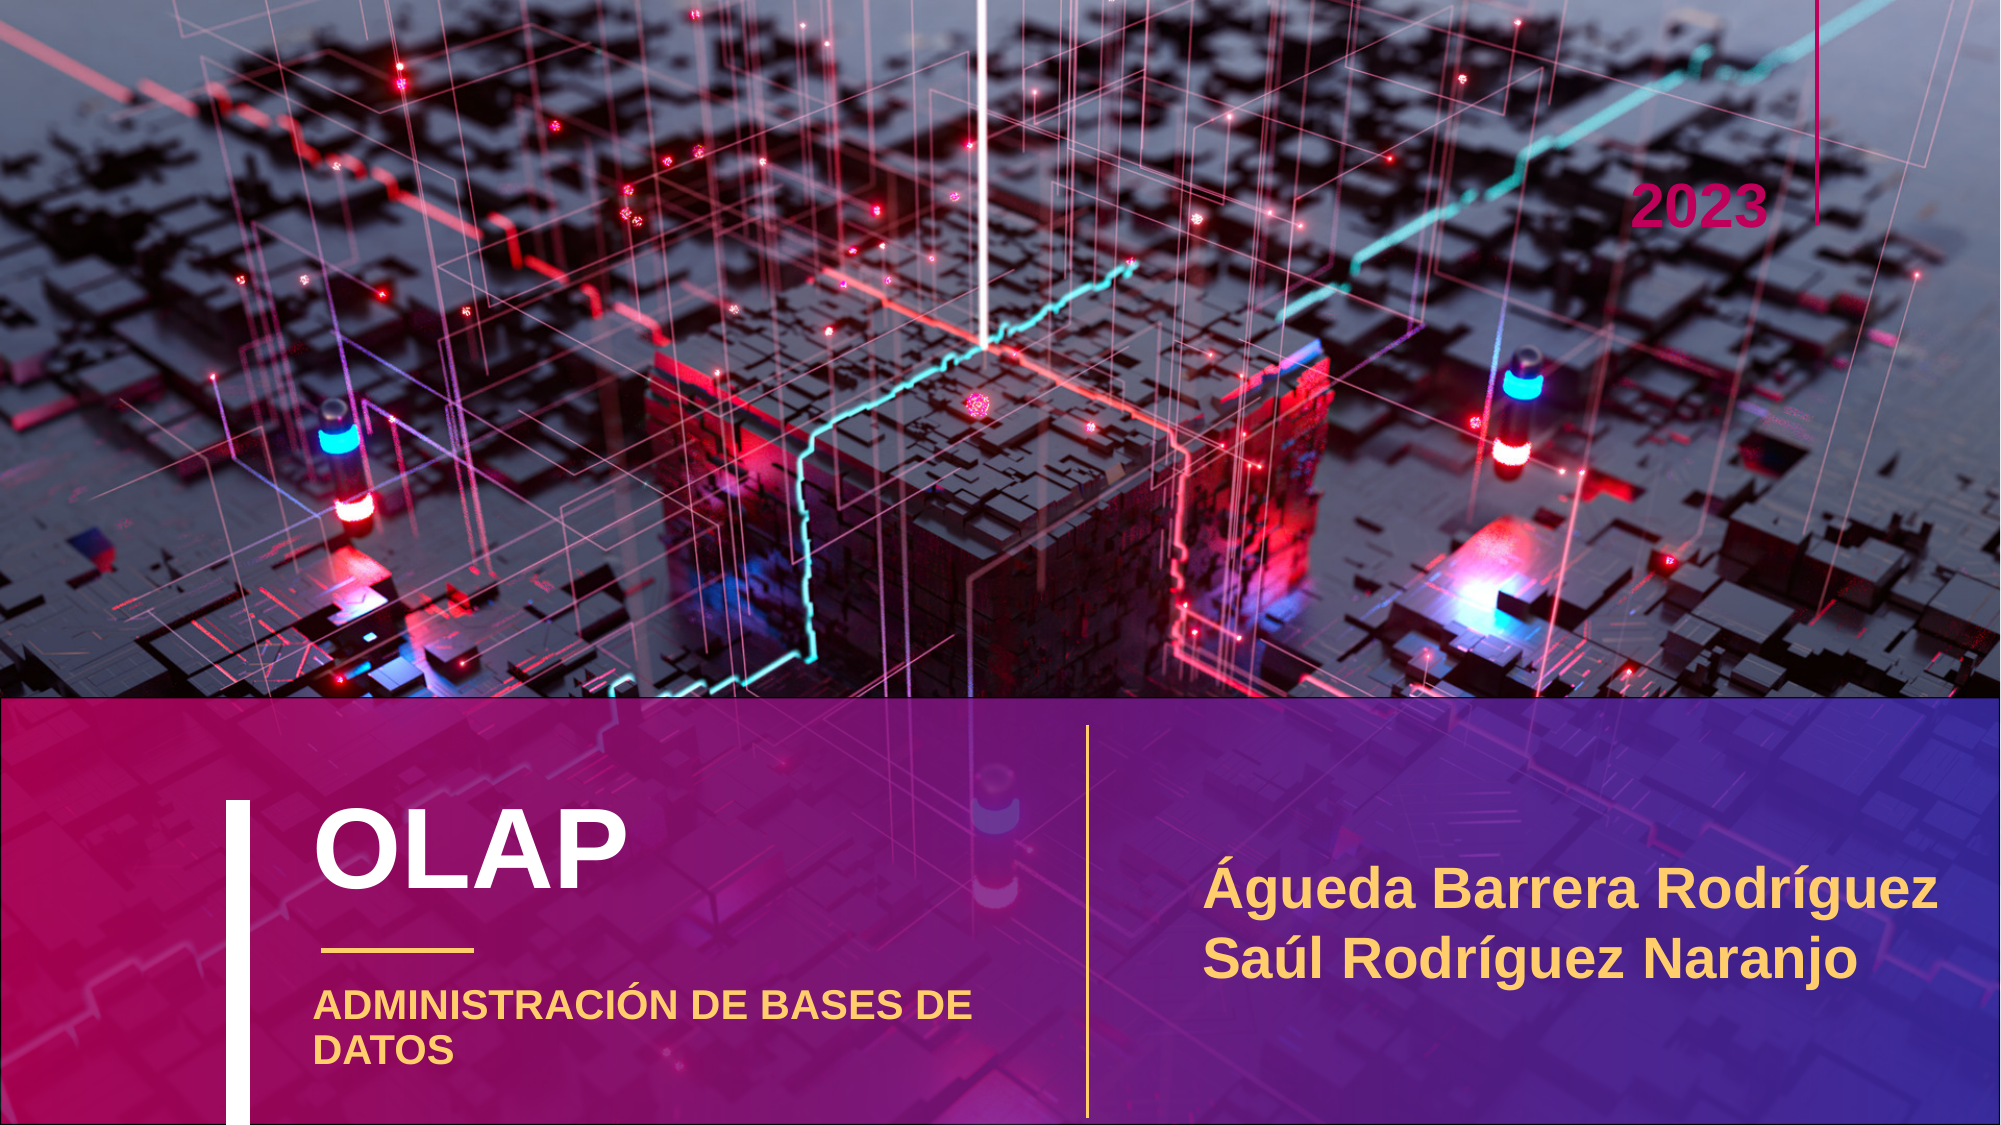

2023
# OLAP
Águeda Barrera Rodríguez
Saúl Rodríguez Naranjo
ADMINISTRACIÓN DE BASES DE DATOS